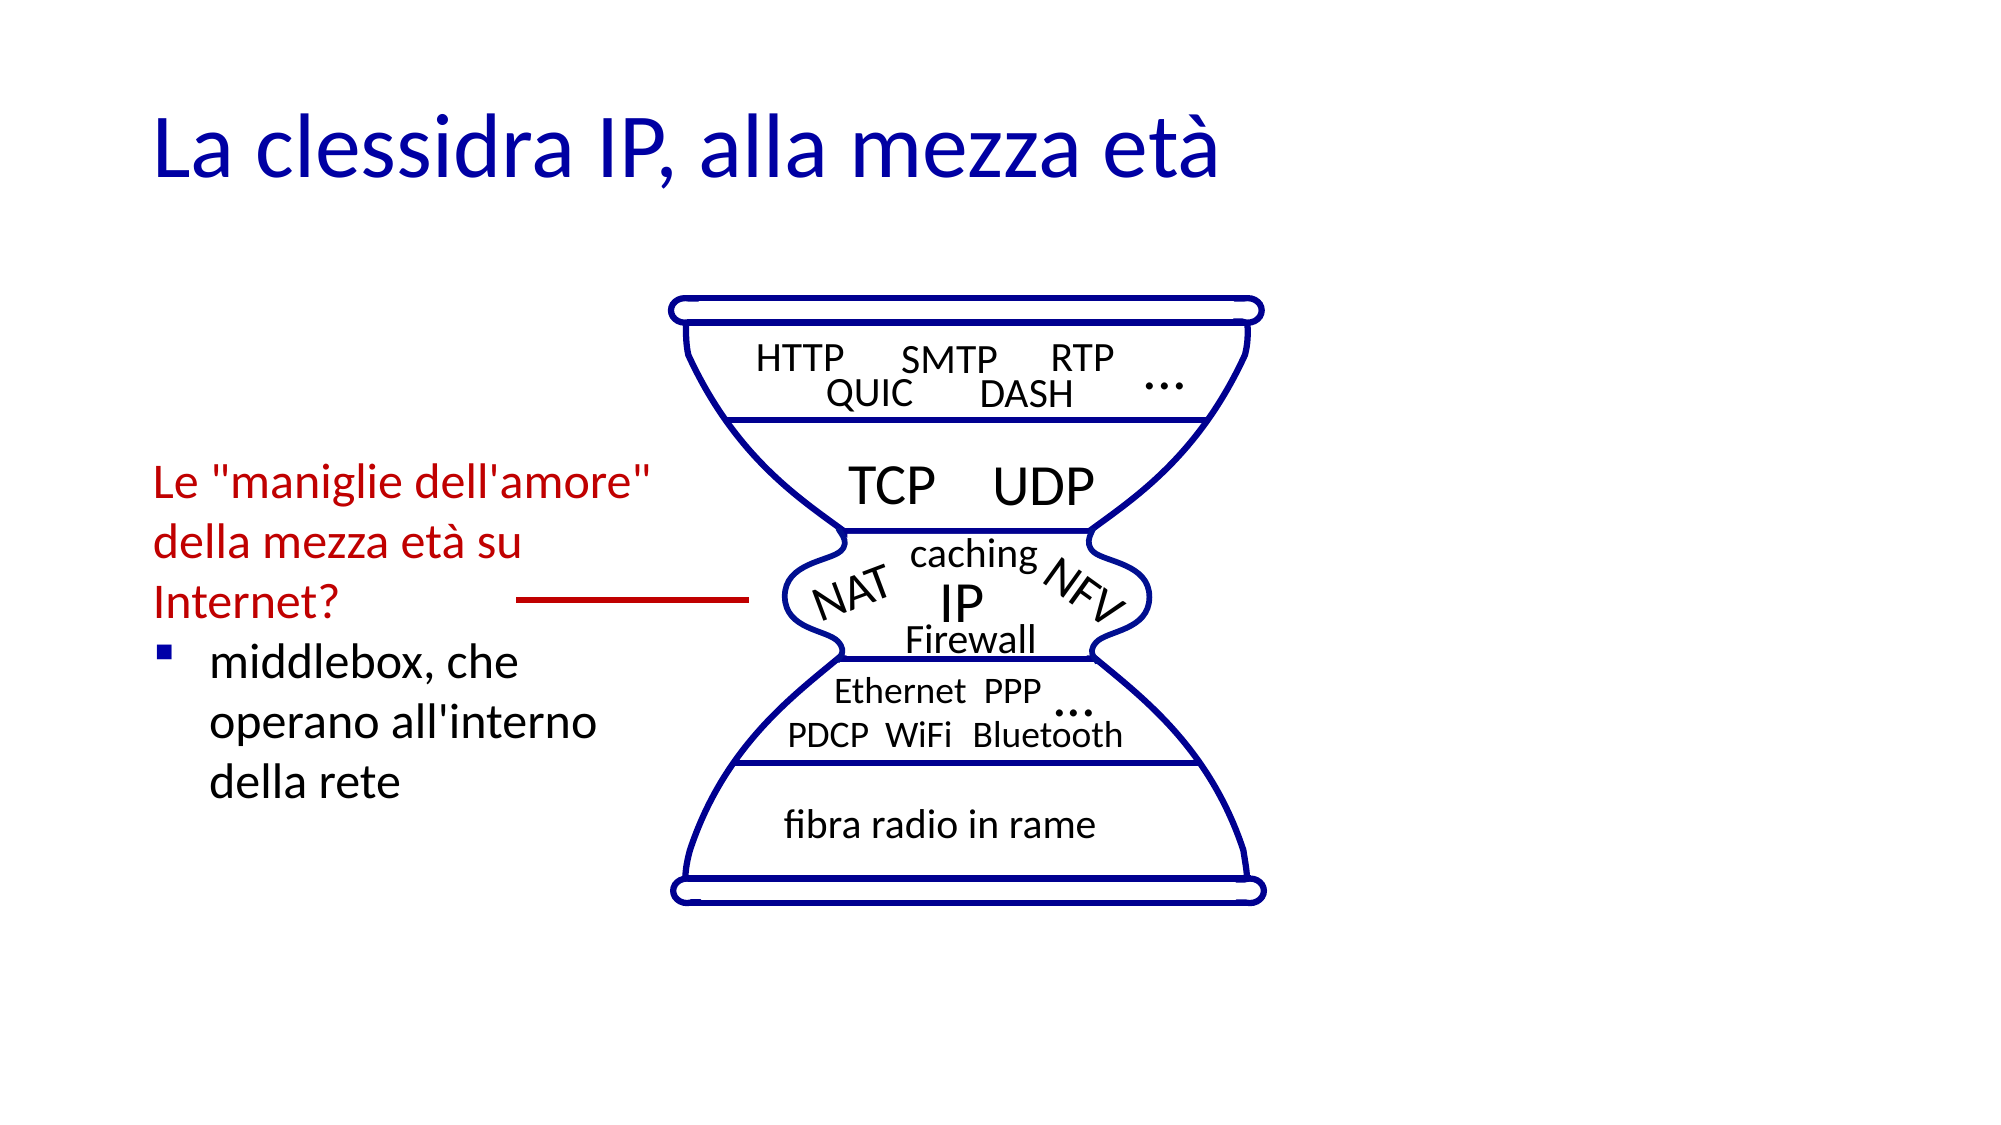

# La clessidra IP, alla mezza età

HTTP
RTP
...
SMTP
QUIC
DASH
TCP
UDP
IP
...
Ethernet
PPP
Bluetooth
WiFi
PDCP
fibra radio in rame

Le "maniglie dell'amore" della mezza età su Internet?
middlebox, che operano all'interno della rete
caching
NAT
NFV
Firewall